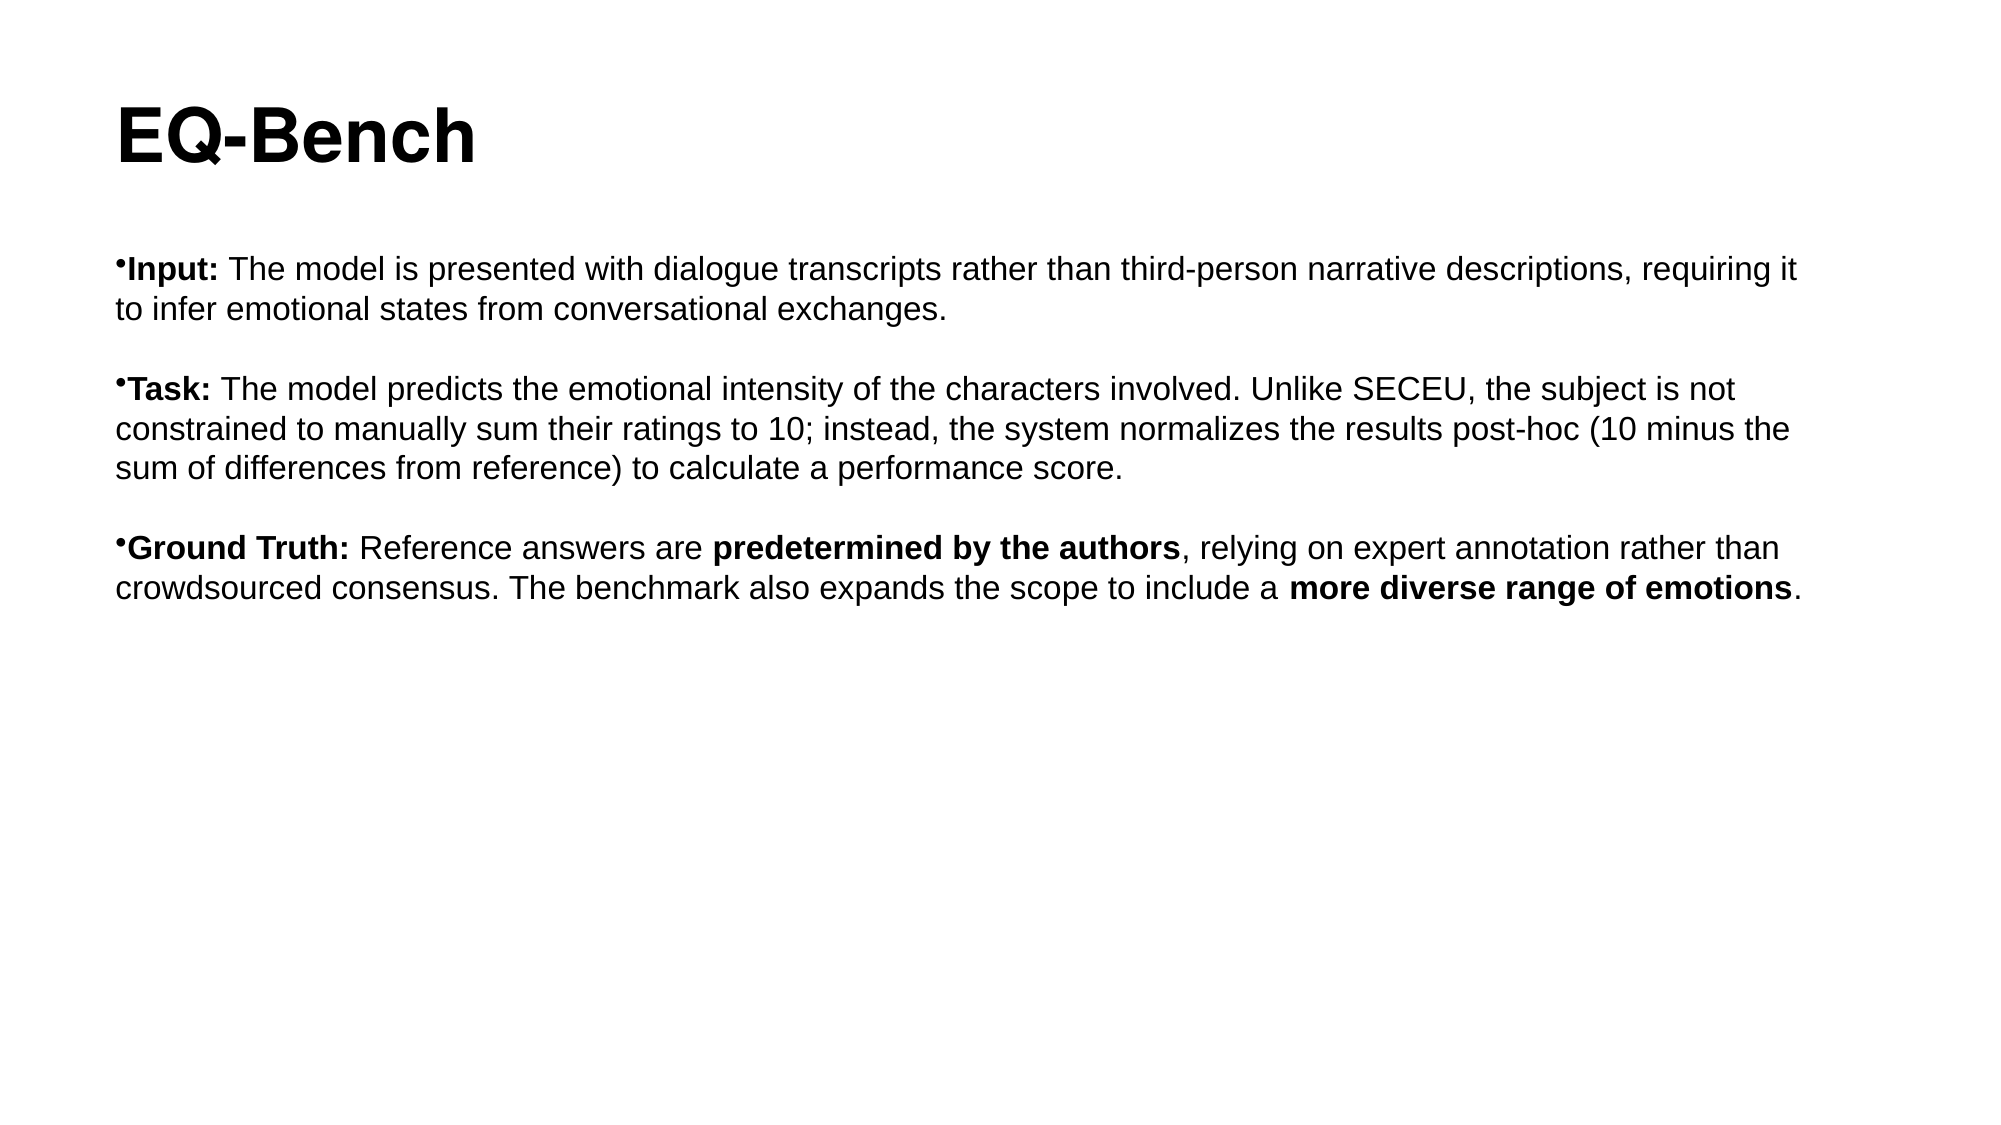

# EQ-Bench
Input: The model is presented with dialogue transcripts rather than third-person narrative descriptions, requiring it to infer emotional states from conversational exchanges.

Task: The model predicts the emotional intensity of the characters involved. Unlike SECEU, the subject is not constrained to manually sum their ratings to 10; instead, the system normalizes the results post-hoc (10 minus the sum of differences from reference) to calculate a performance score.

Ground Truth: Reference answers are predetermined by the authors, relying on expert annotation rather than crowdsourced consensus. The benchmark also expands the scope to include a more diverse range of emotions.